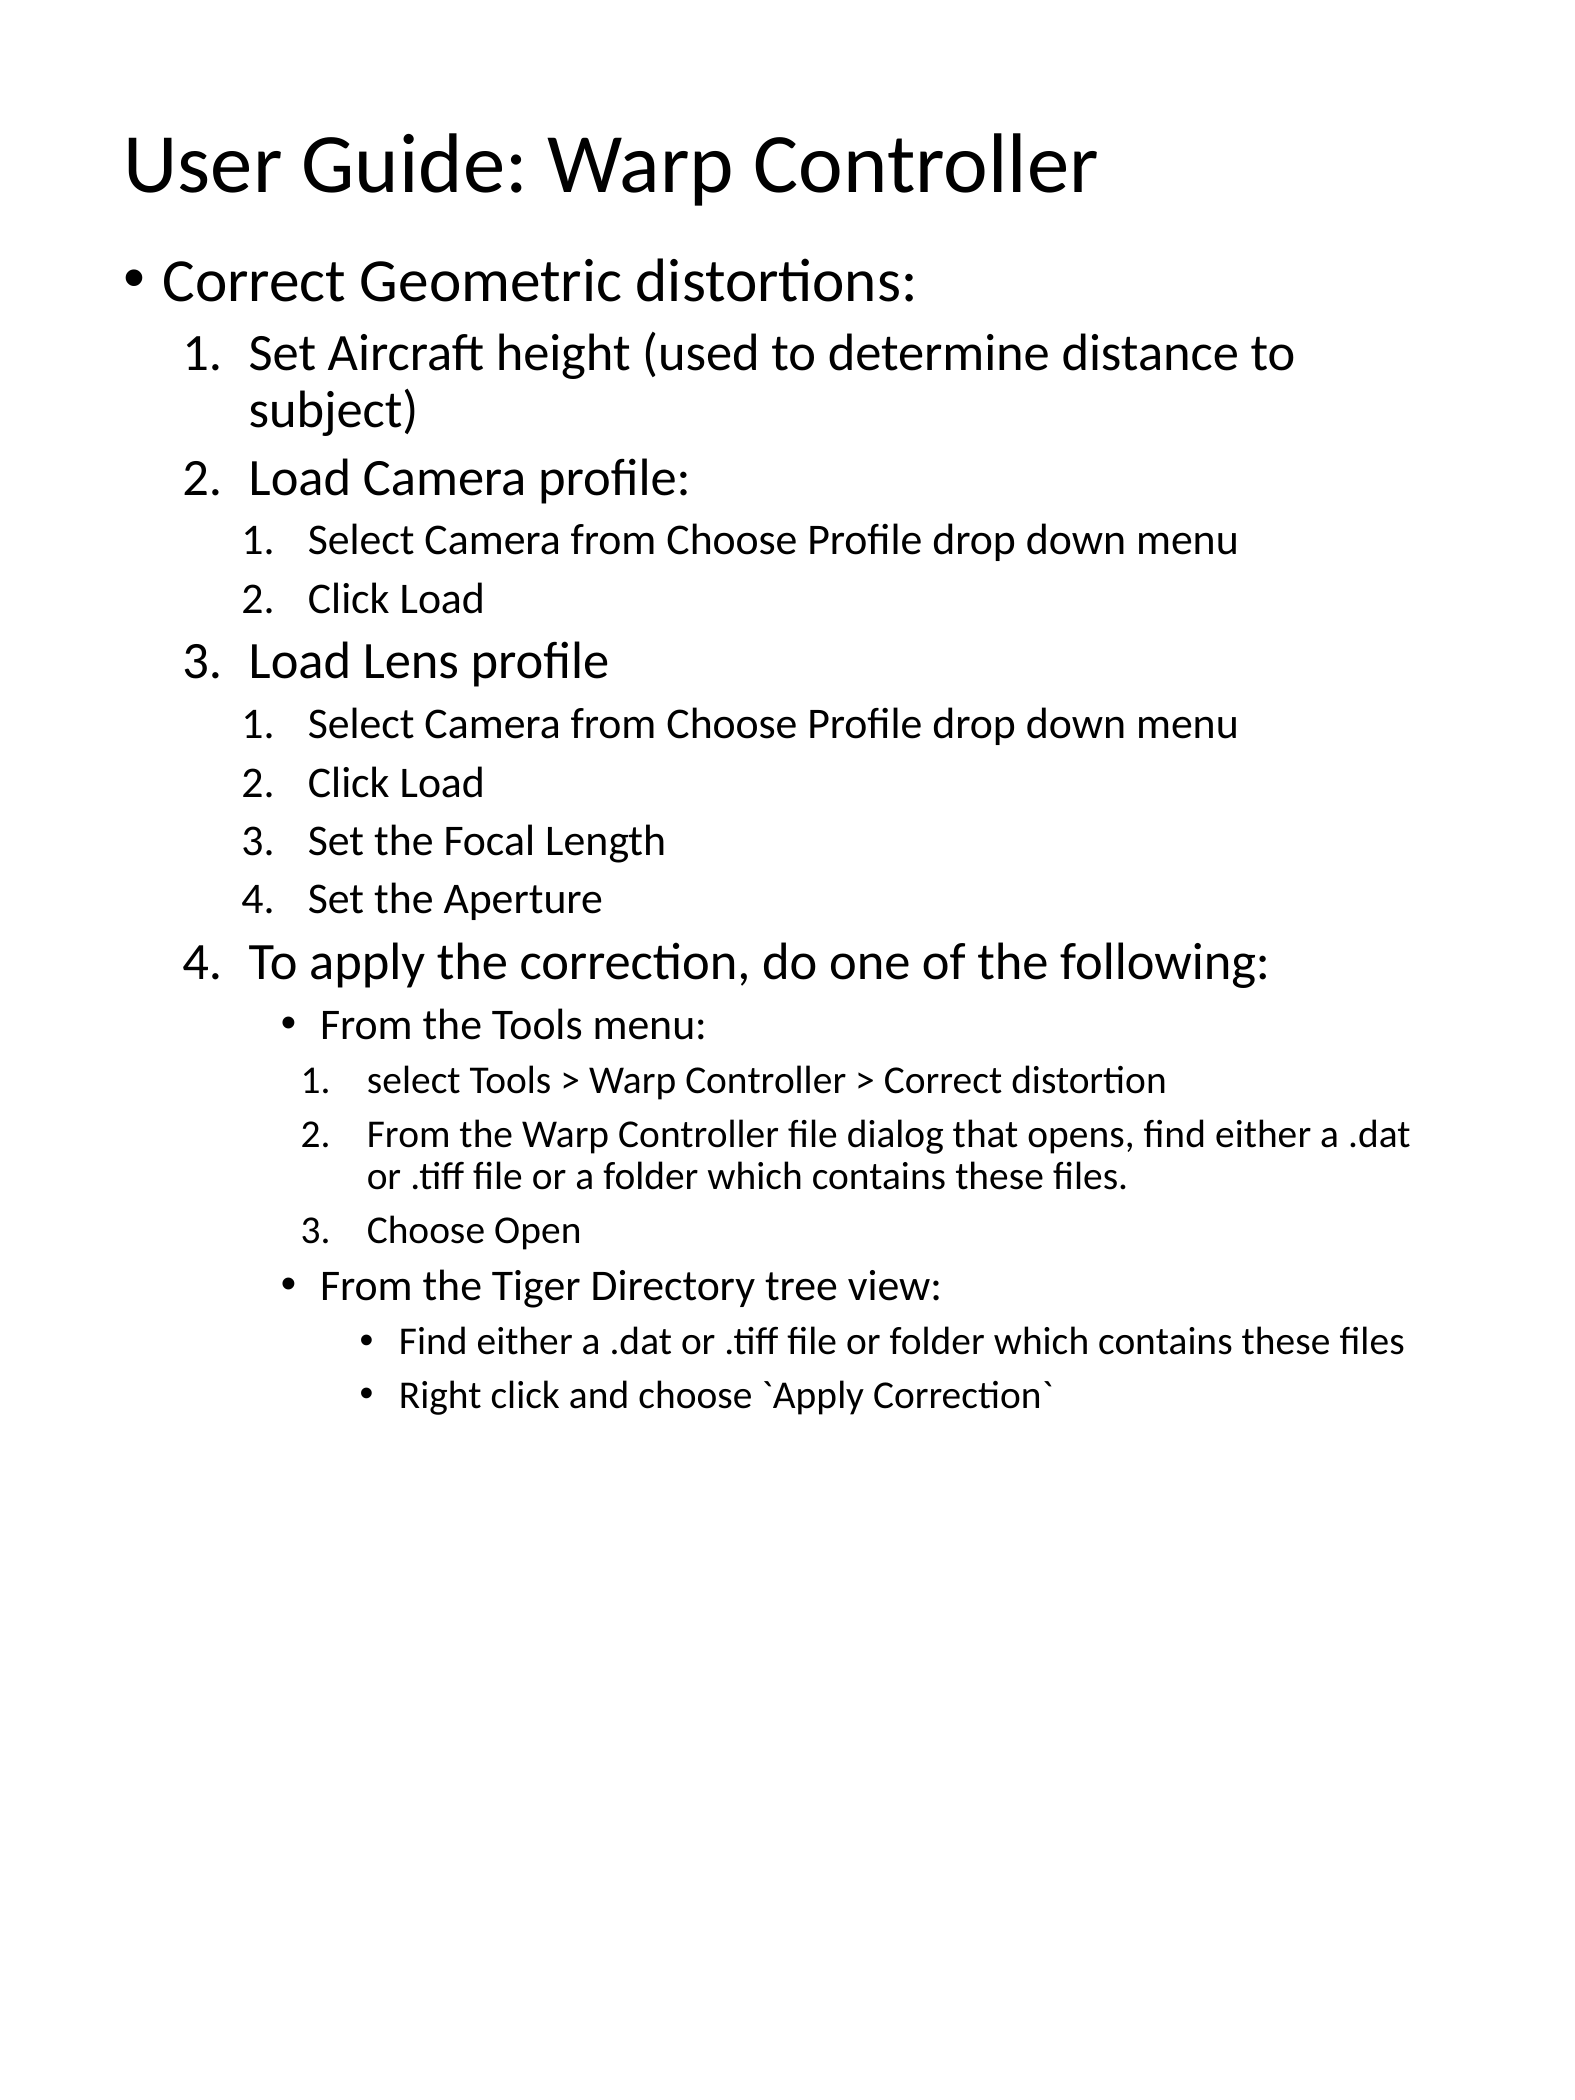

User Guide: Warp Controller
Correct Geometric distortions:
Set Aircraft height (used to determine distance to subject)
Load Camera profile:
Select Camera from Choose Profile drop down menu
Click Load
Load Lens profile
Select Camera from Choose Profile drop down menu
Click Load
Set the Focal Length
Set the Aperture
To apply the correction, do one of the following:
From the Tools menu:
select Tools > Warp Controller > Correct distortion
From the Warp Controller file dialog that opens, find either a .dat or .tiff file or a folder which contains these files.
Choose Open
From the Tiger Directory tree view:
Find either a .dat or .tiff file or folder which contains these files
Right click and choose `Apply Correction`